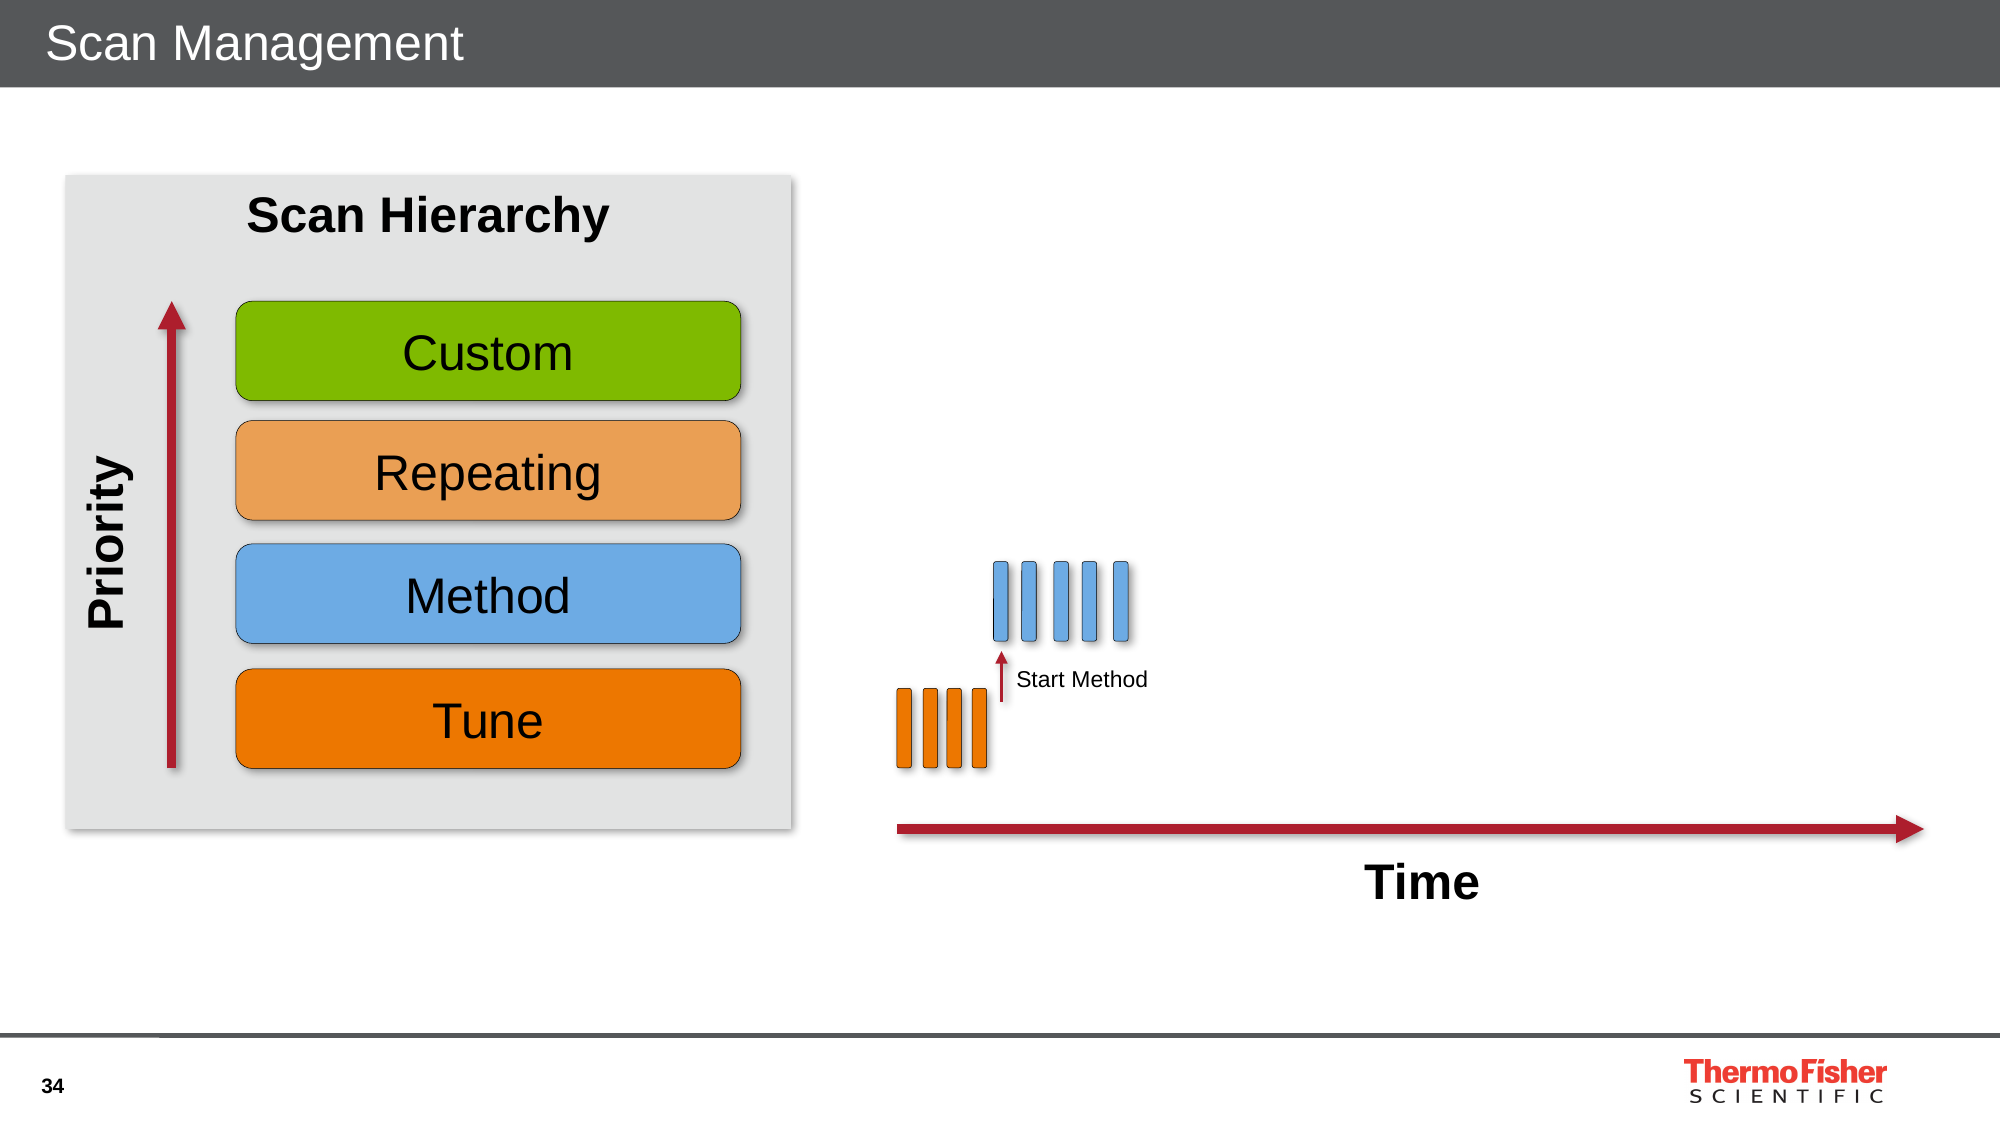

# Scan Management
Scan Hierarchy
Custom
Repeating
Priority
Method
Tune

Start Method

Time